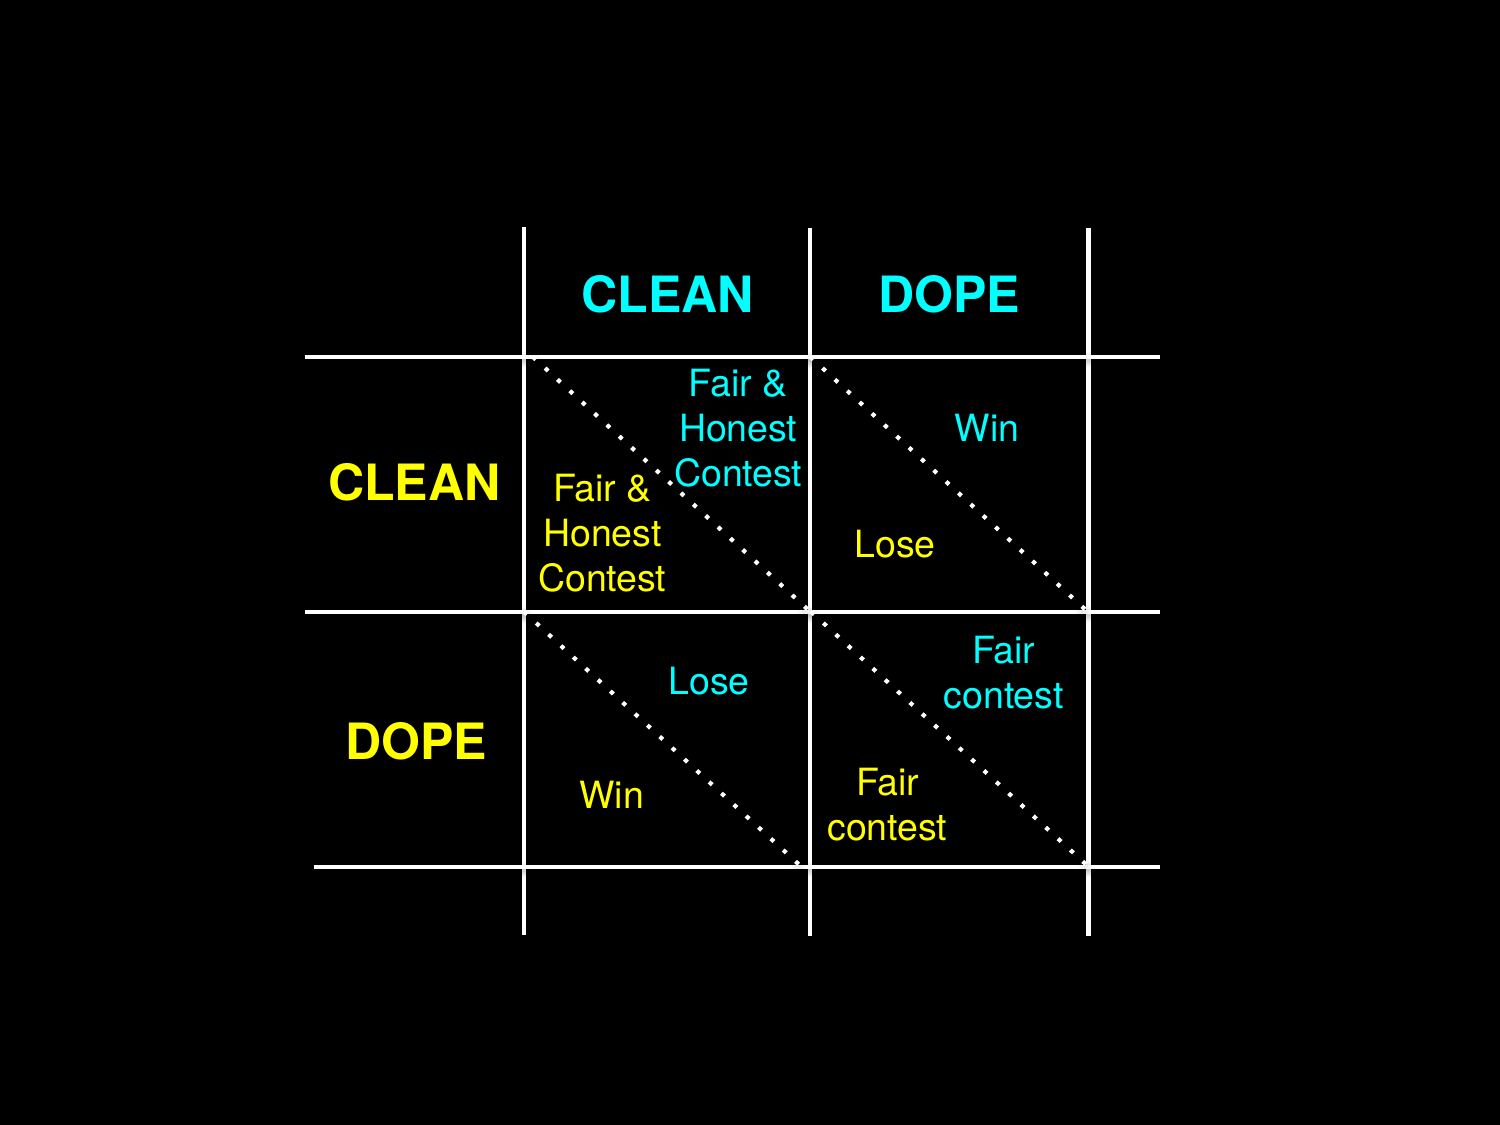

Clean
Dope
Fair & Honest Contest
Win
Clean
Fair & Honest Contest
Lose
Fair contest
Lose
Dope
Fair contest
Win